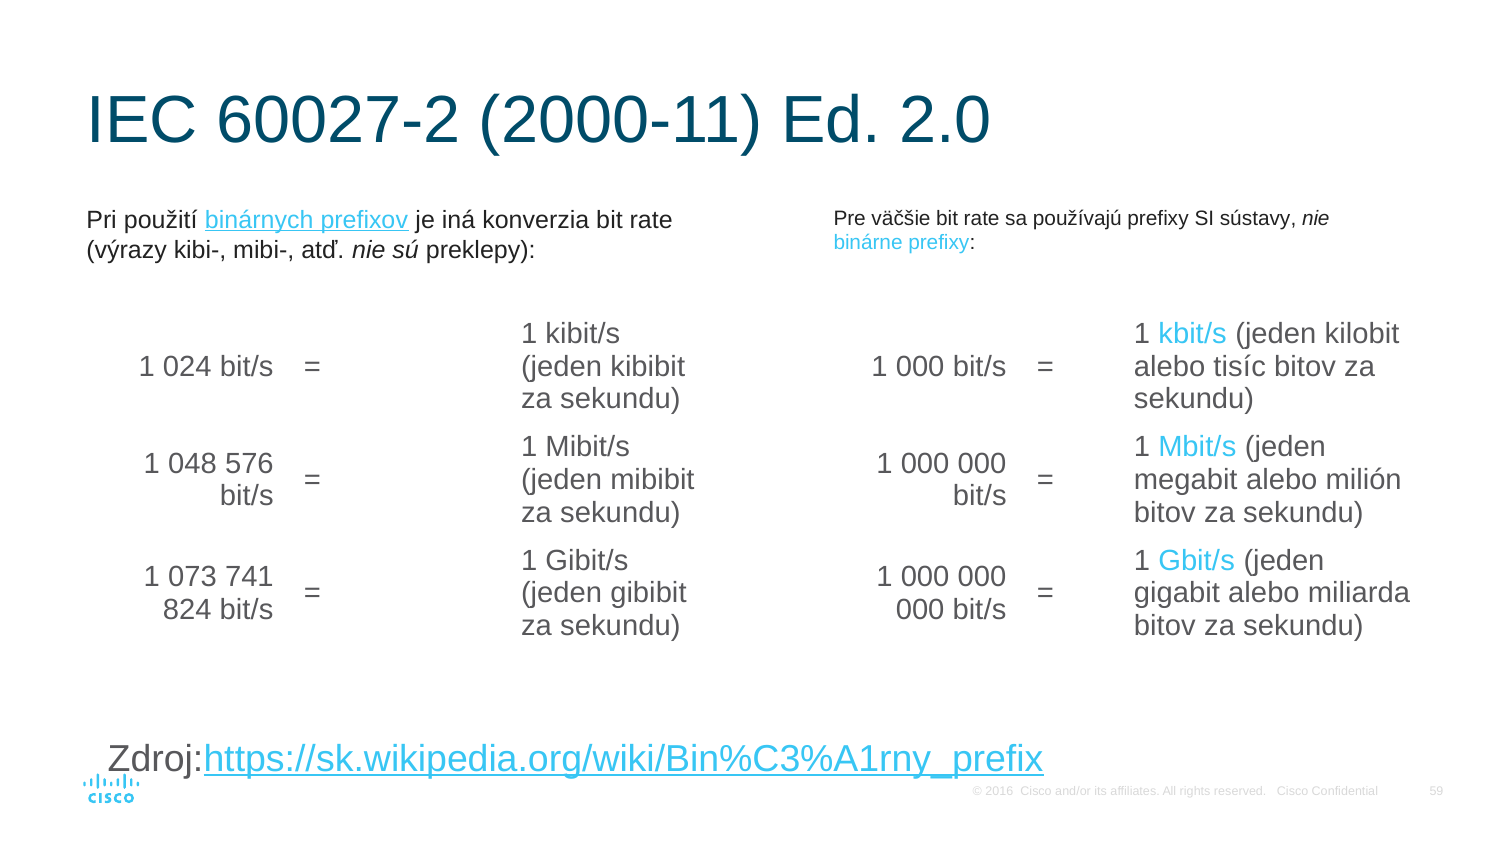

# IEC 60027-2 (2000-11) Ed. 2.0
Pri použití binárnych prefixov je iná konverzia bit rate (výrazy kibi-, mibi-, atď. nie sú preklepy):
Pre väčšie bit rate sa používajú prefixy SI sústavy, nie binárne prefixy:
| 1 024 bit/s | = | 1 kibit/s (jeden kibibit za sekundu) |
| --- | --- | --- |
| 1 048 576 bit/s | = | 1 Mibit/s (jeden mibibit za sekundu) |
| 1 073 741 824 bit/s | = | 1 Gibit/s (jeden gibibit za sekundu) |
| 1 000 bit/s | = | 1 kbit/s (jeden kilobit alebo tisíc bitov za sekundu) |
| --- | --- | --- |
| 1 000 000 bit/s | = | 1 Mbit/s (jeden megabit alebo milión bitov za sekundu) |
| 1 000 000 000 bit/s | = | 1 Gbit/s (jeden gigabit alebo miliarda bitov za sekundu) |
Zdroj:https://sk.wikipedia.org/wiki/Bin%C3%A1rny_prefix